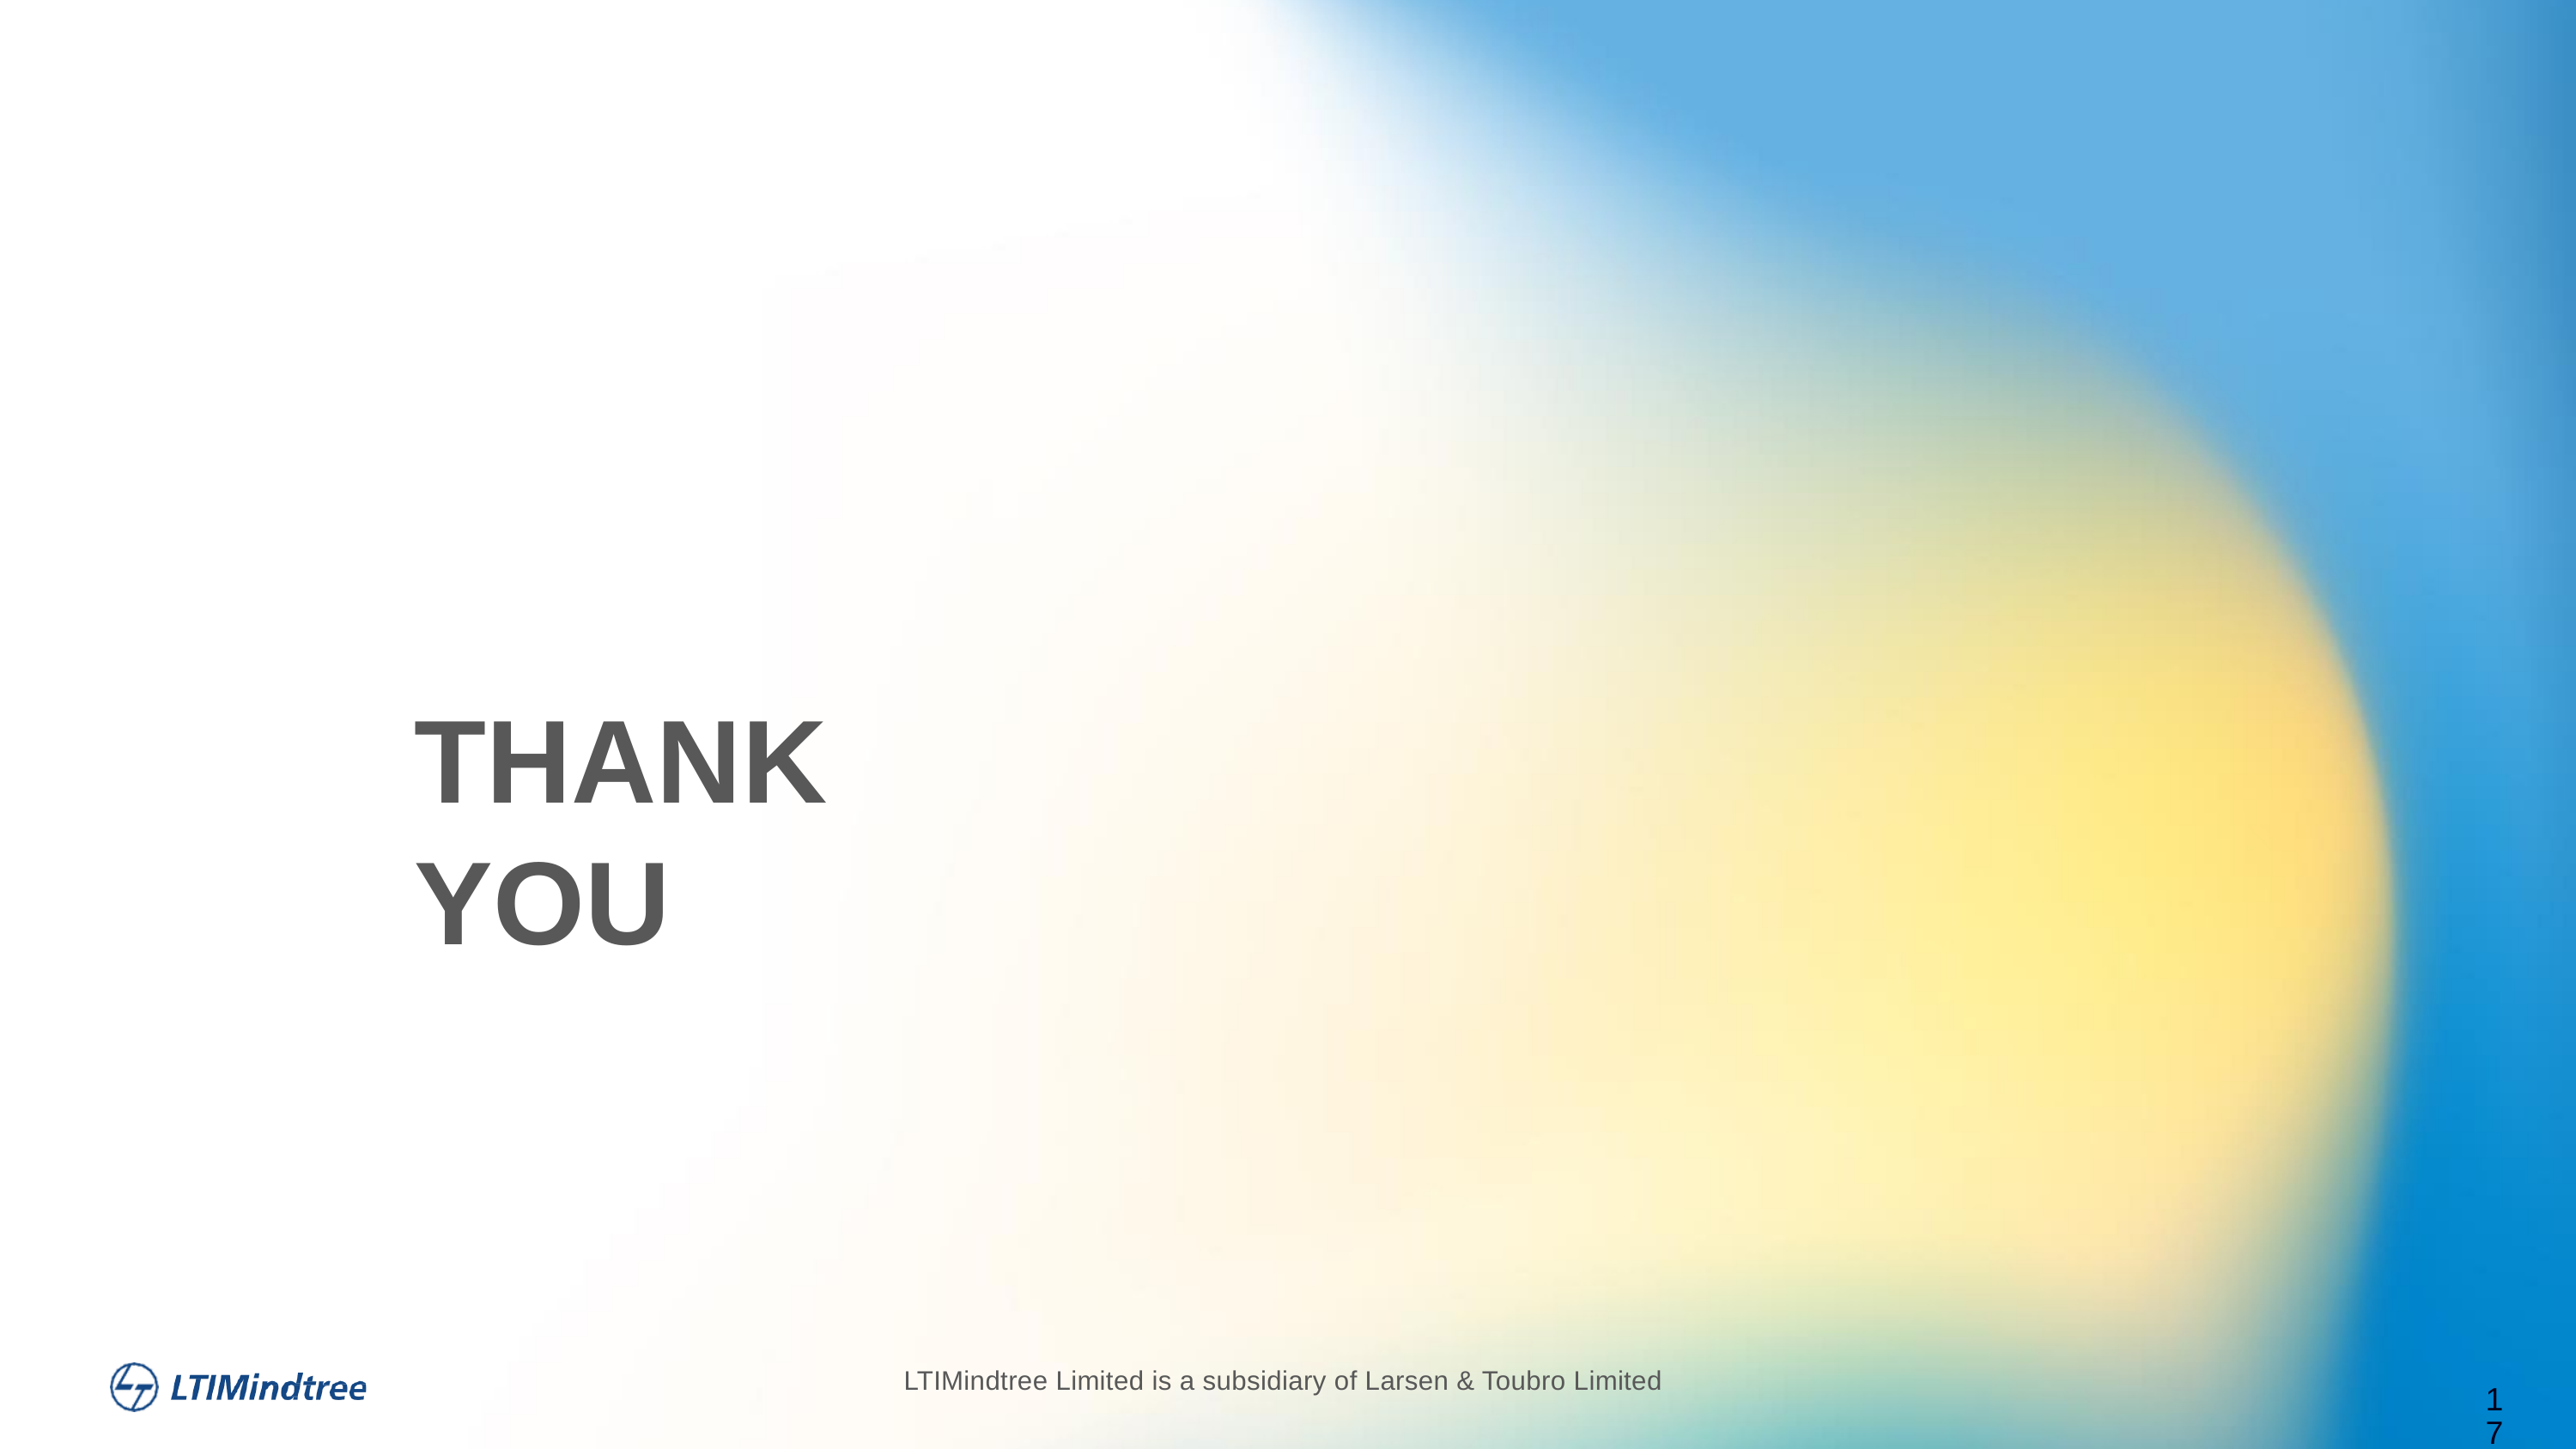

THANK YOU

LTIMindtree Limited is a subsidiary of Larsen & Toubro Limited

17